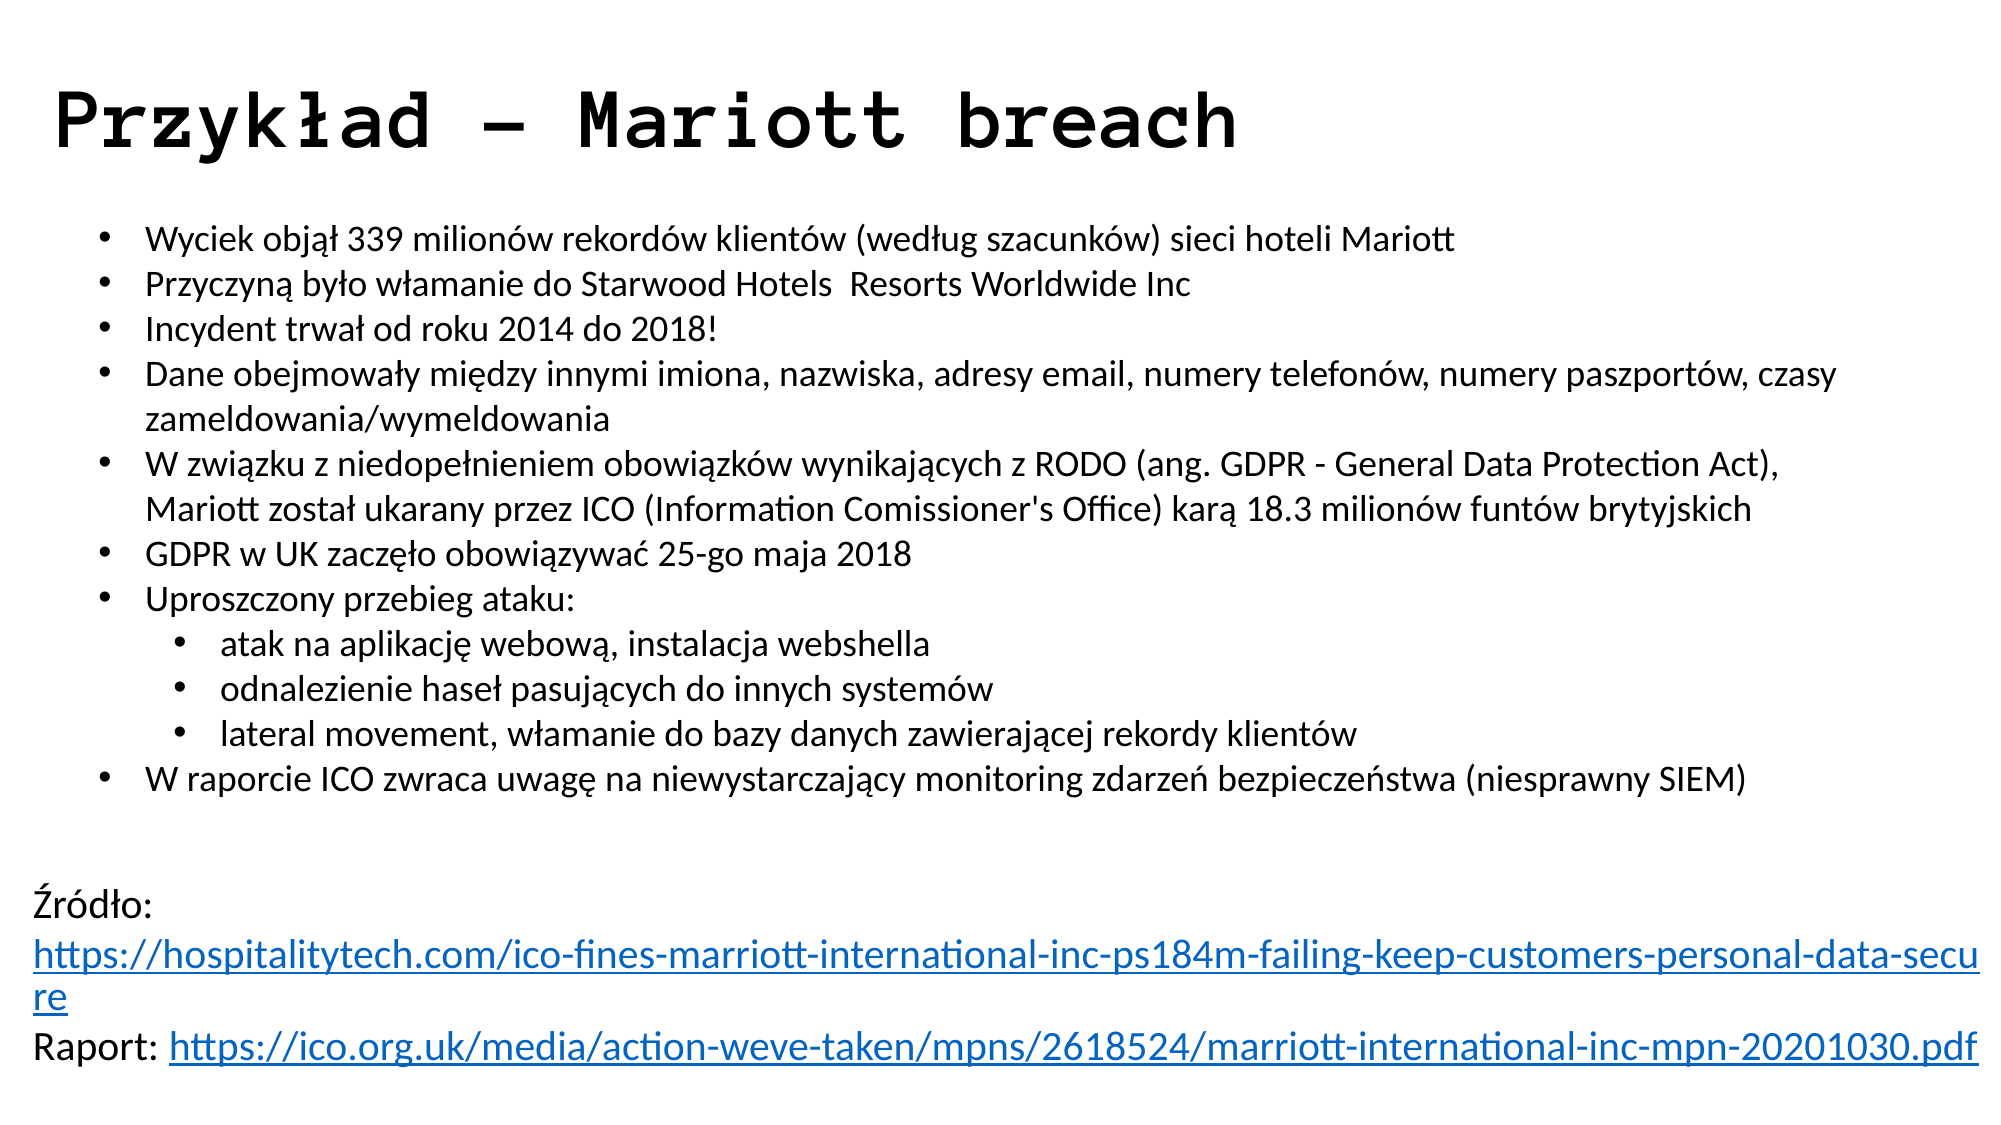

# Przykład - Mariott breach
Wyciek objął 339 milionów rekordów klientów (według szacunków) sieci hoteli Mariott
Przyczyną było włamanie do Starwood Hotels  Resorts Worldwide Inc
Incydent trwał od roku 2014 do 2018!
Dane obejmowały między innymi imiona, nazwiska, adresy email, numery telefonów, numery paszportów, czasy zameldowania/wymeldowania
W związku z niedopełnieniem obowiązków wynikających z RODO (ang. GDPR - General Data Protection Act), Mariott został ukarany przez ICO (Information Comissioner's Office) karą 18.3 milionów funtów brytyjskich
GDPR w UK zaczęło obowiązywać 25-go maja 2018
Uproszczony przebieg ataku:
atak na aplikację webową, instalacja webshella
odnalezienie haseł pasujących do innych systemów
lateral movement, włamanie do bazy danych zawierającej rekordy klientów
W raporcie ICO zwraca uwagę na niewystarczający monitoring zdarzeń bezpieczeństwa (niesprawny SIEM)
Źródło:
https://hospitalitytech.com/ico-fines-marriott-international-inc-ps184m-failing-keep-customers-personal-data-secure
Raport: https://ico.org.uk/media/action-weve-taken/mpns/2618524/marriott-international-inc-mpn-20201030.pdf